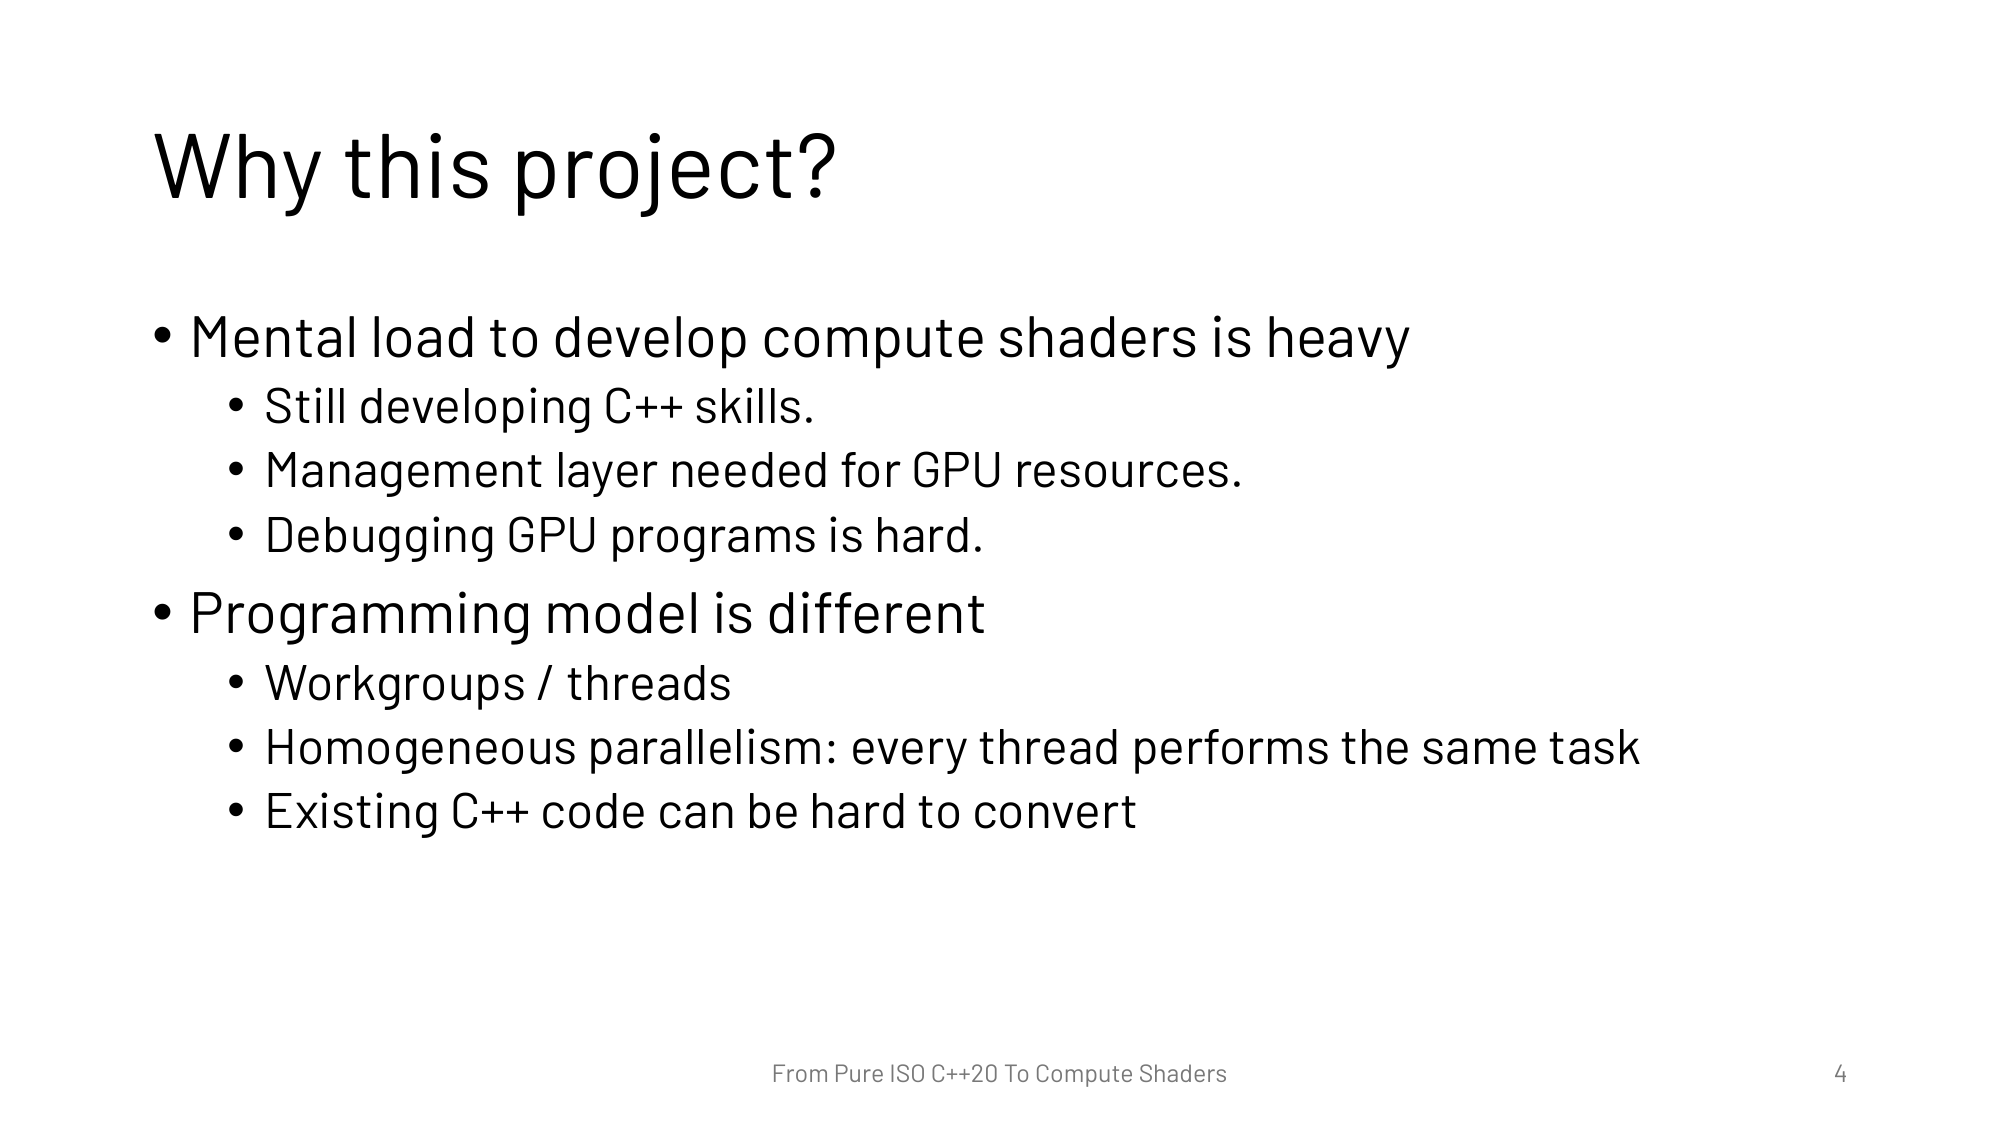

# Why this project?
Mental load to develop compute shaders is heavy
Still developing C++ skills.
Management layer needed for GPU resources.
Debugging GPU programs is hard.
Programming model is different
Workgroups / threads
Homogeneous parallelism: every thread performs the same task
Existing C++ code can be hard to convert
From Pure ISO C++20 To Compute Shaders
4